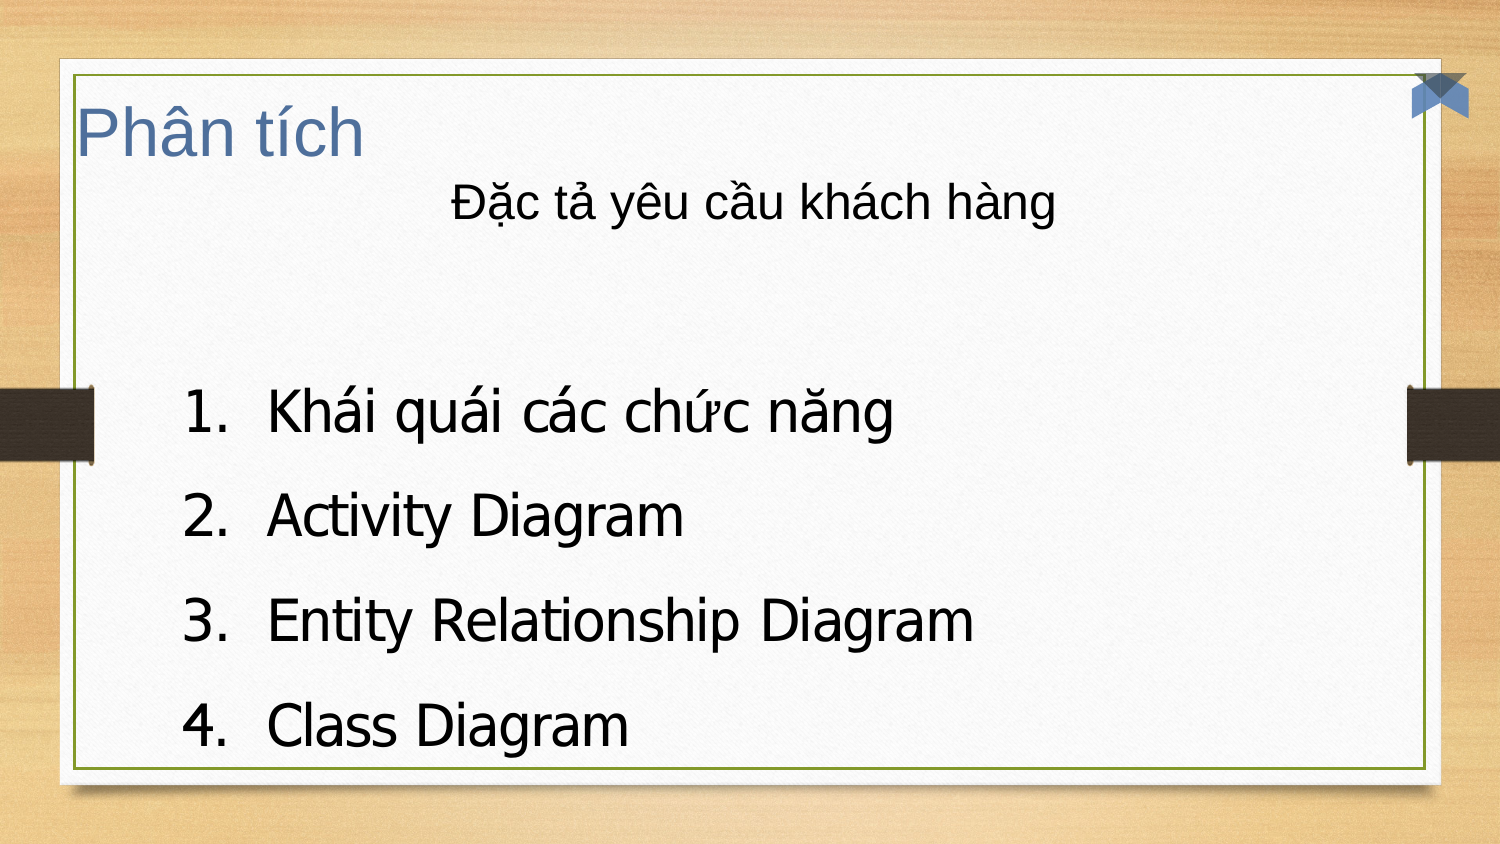

# Phân tích
Đặc tả yêu cầu khách hàng
Khái quái các chức năng
Activity Diagram
Entity Relationship Diagram
Class Diagram